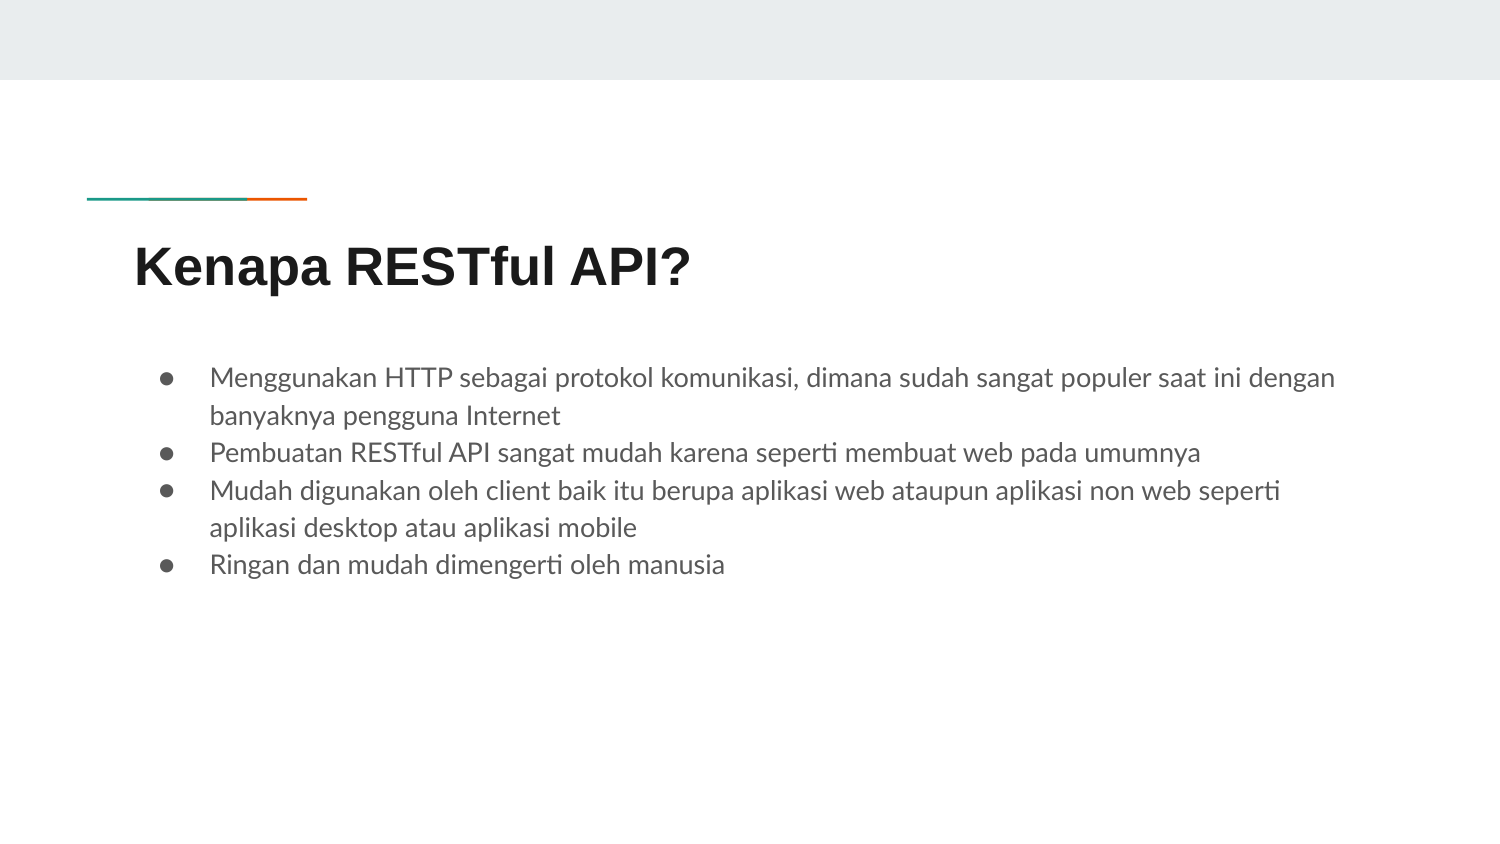

# Kenapa RESTful API?
Menggunakan HTTP sebagai protokol komunikasi, dimana sudah sangat populer saat ini dengan banyaknya pengguna Internet
Pembuatan RESTful API sangat mudah karena seperti membuat web pada umumnya
Mudah digunakan oleh client baik itu berupa aplikasi web ataupun aplikasi non web seperti aplikasi desktop atau aplikasi mobile
Ringan dan mudah dimengerti oleh manusia